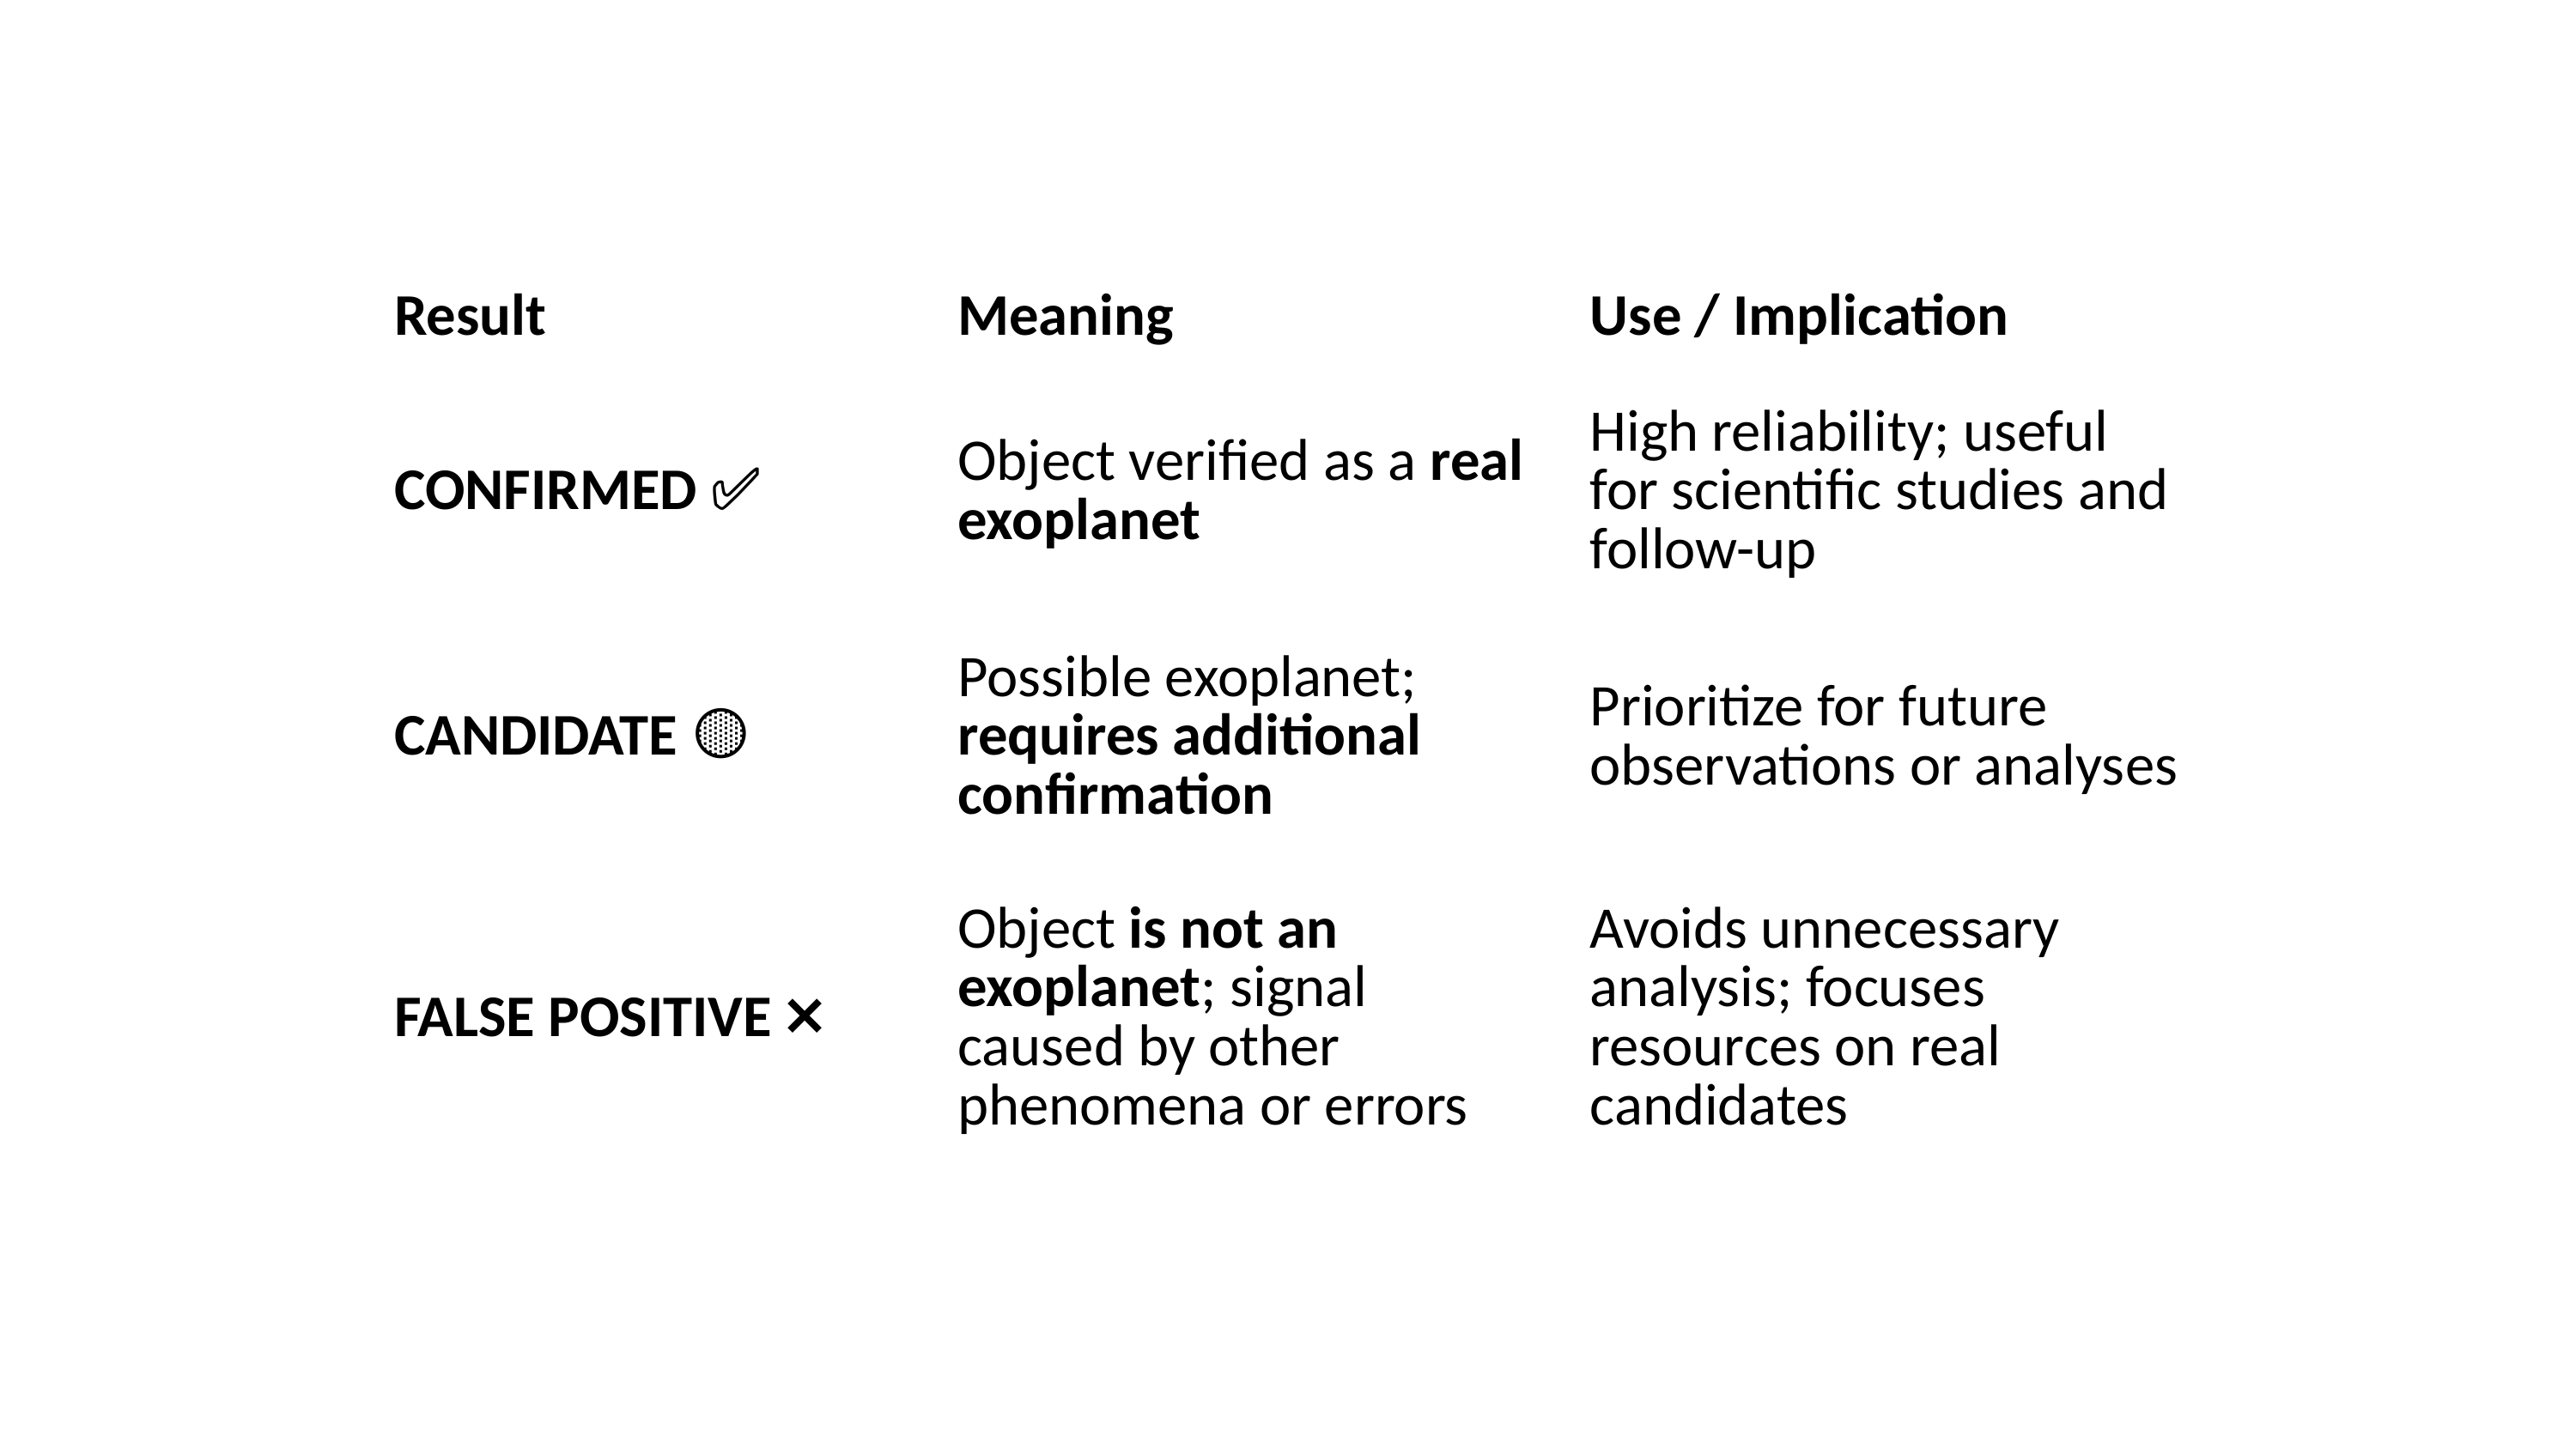

| Result | Meaning | Use / Implication |
| --- | --- | --- |
| CONFIRMED ✅ | Object verified as a real exoplanet | High reliability; useful for scientific studies and follow-up |
| CANDIDATE 🟡 | Possible exoplanet; requires additional confirmation | Prioritize for future observations or analyses |
| FALSE POSITIVE ❌ | Object is not an exoplanet; signal caused by other phenomena or errors | Avoids unnecessary analysis; focuses resources on real candidates |